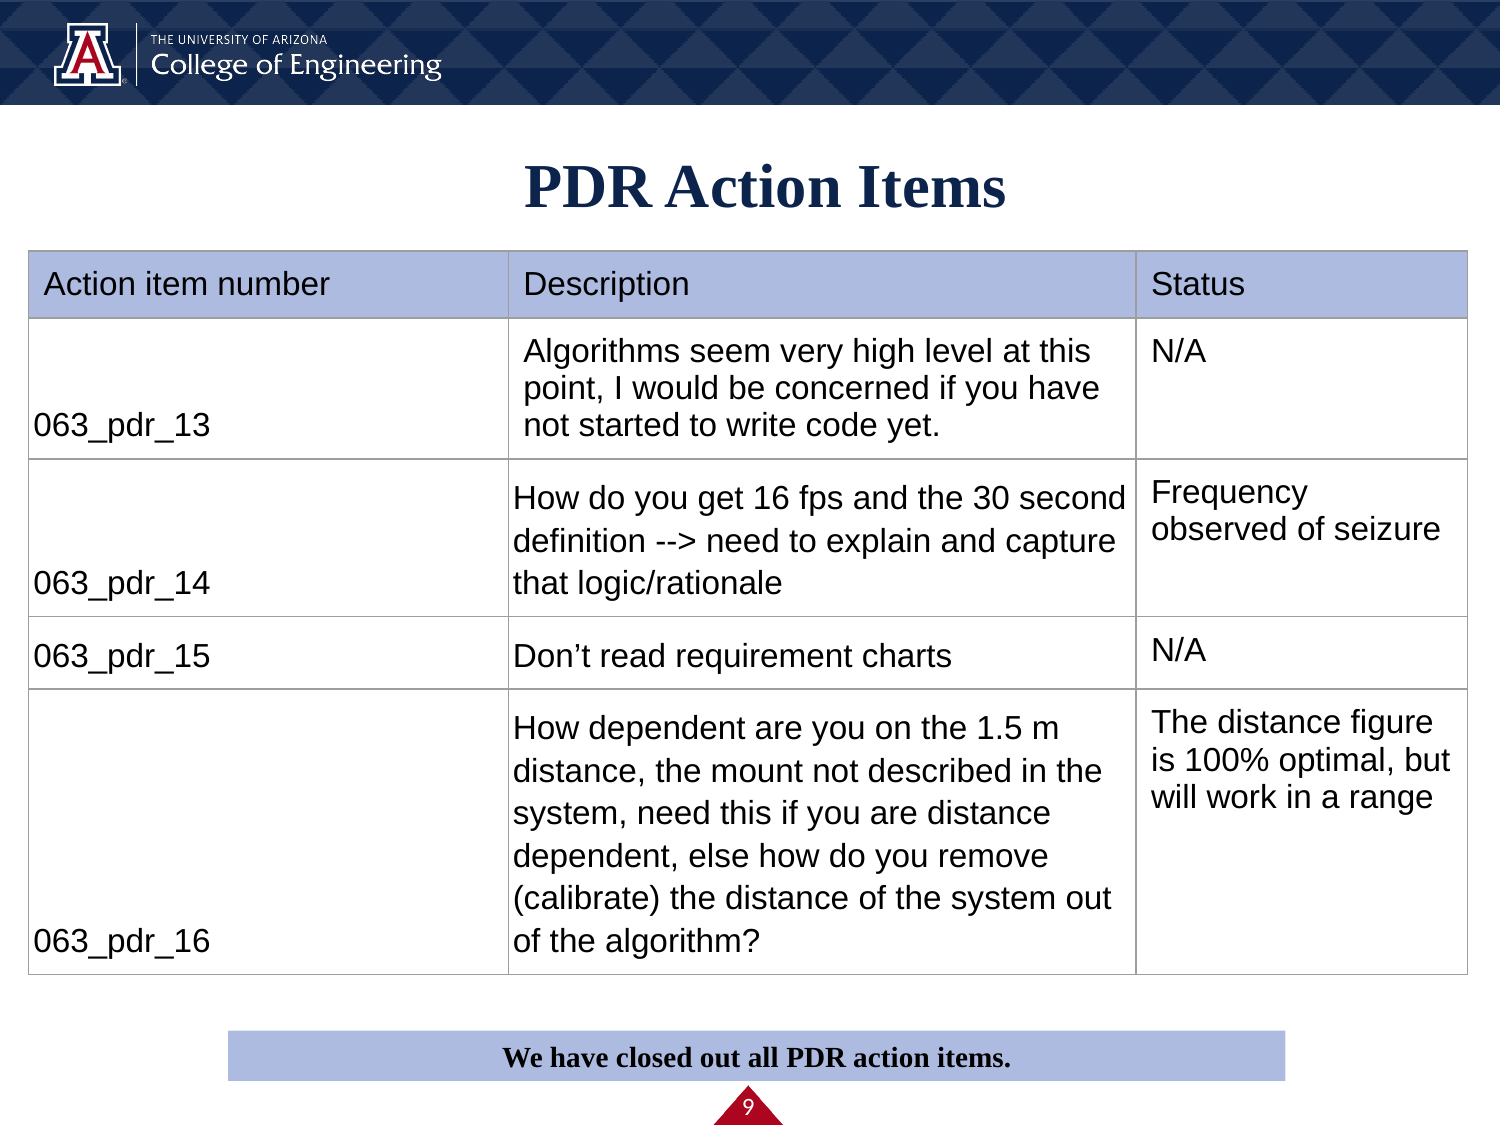

# PDR Action Items
| Action item number | Description | Status |
| --- | --- | --- |
| 063\_pdr\_13 | Algorithms seem very high level at this point, I would be concerned if you have not started to write code yet. | N/A |
| 063\_pdr\_14 | How do you get 16 fps and the 30 second definition --> need to explain and capture that logic/rationale | Frequency observed of seizure |
| 063\_pdr\_15 | Don’t read requirement charts | N/A |
| 063\_pdr\_16 | How dependent are you on the 1.5 m distance, the mount not described in the system, need this if you are distance dependent, else how do you remove (calibrate) the distance of the system out of the algorithm? | The distance figure is 100% optimal, but will work in a range |
We have closed out all PDR action items.
9